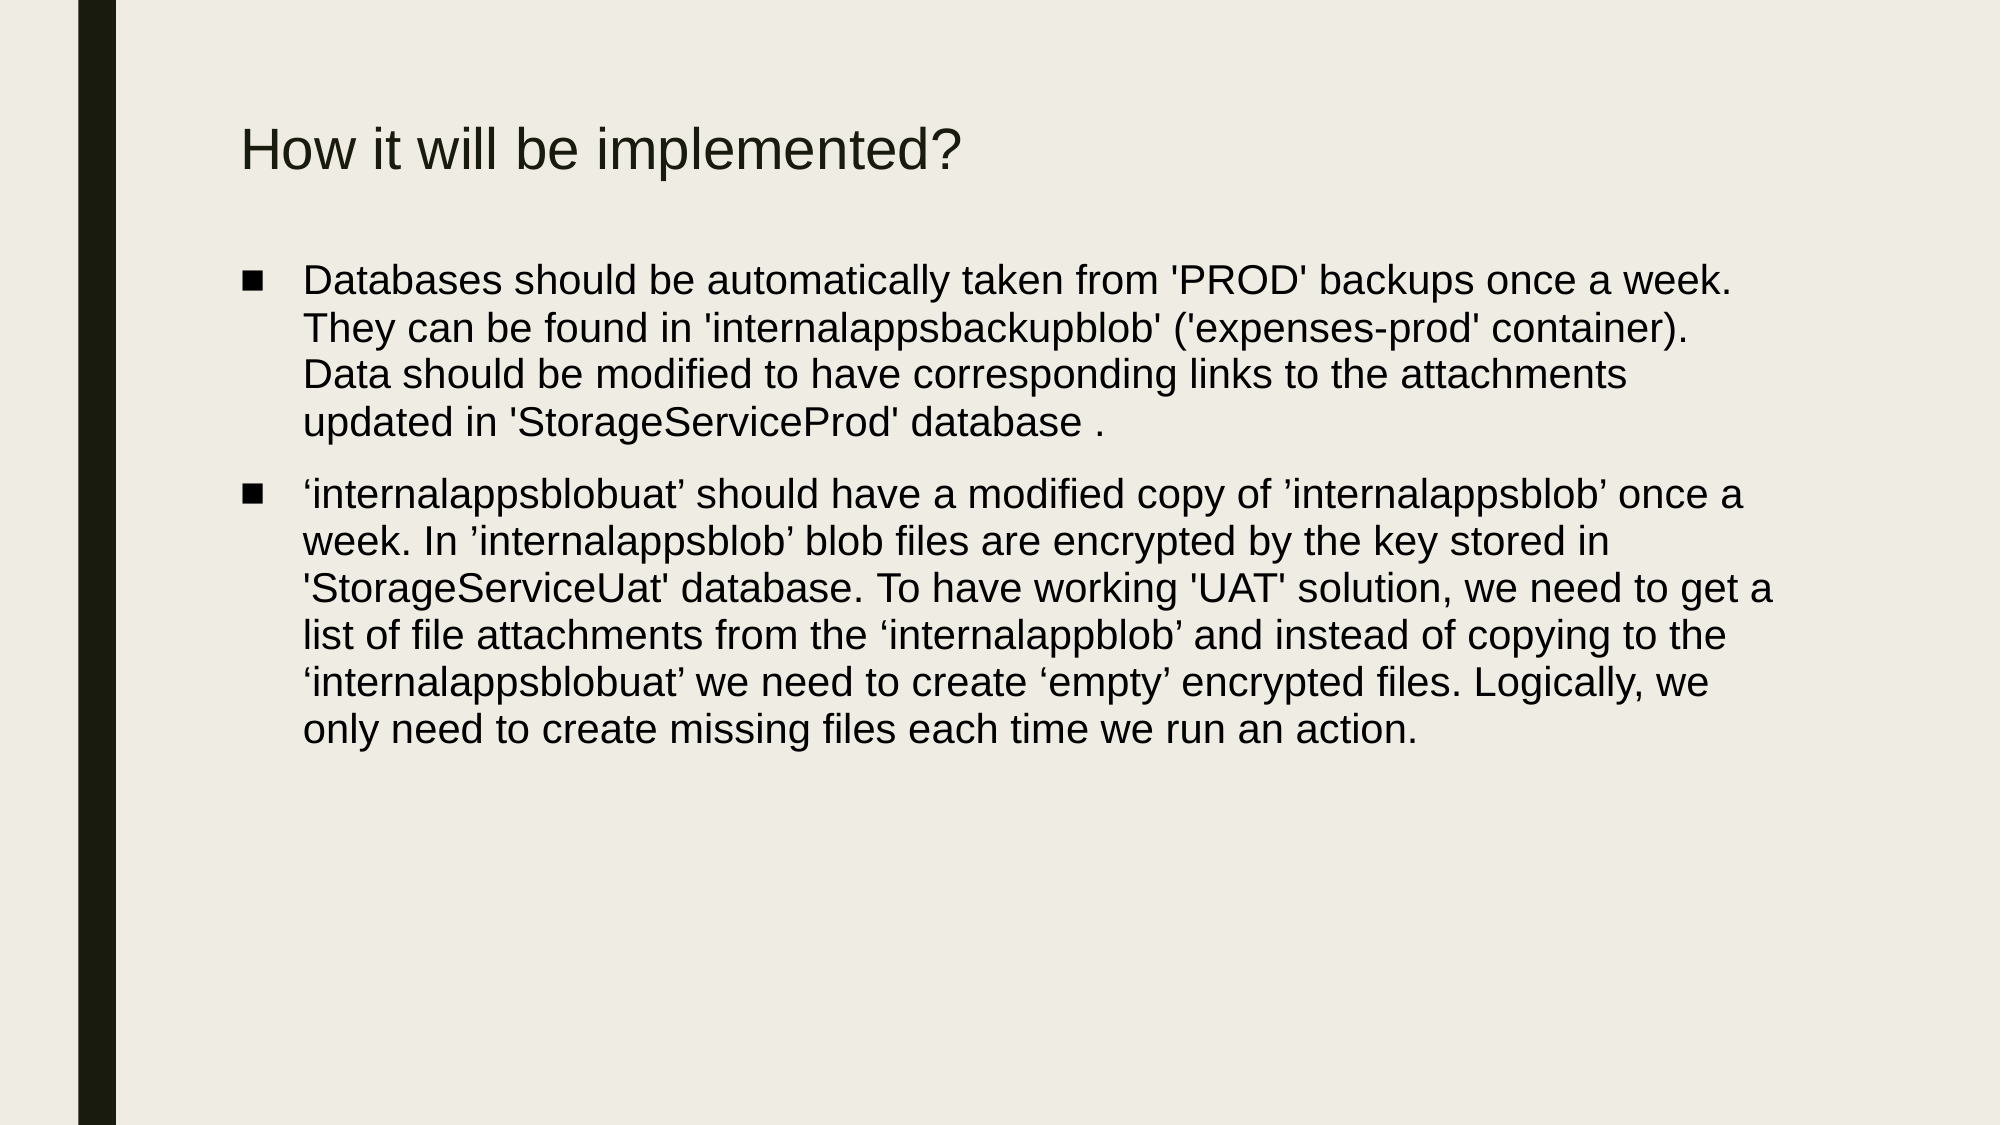

# How it will be implemented?
Databases should be automatically taken from 'PROD' backups once a week. They can be found in 'internalappsbackupblob' ('expenses-prod' container).
Data should be modified to have corresponding links to the attachments updated in​ 'StorageServiceProd' database .
‘internalappsblobuat’ should have a modified copy of ’internalappsblob’ once a week. In ’internalappsblob’ blob files are encrypted by the key stored in 'StorageServiceUat' database. To have working 'UAT' solution, we need to get a list of file attachments from the ‘internalappblob’ and instead of copying to the ‘internalappsblobuat’ we need to create ‘empty’ encrypted files. Logically, we only need to create missing files each time we run an action.